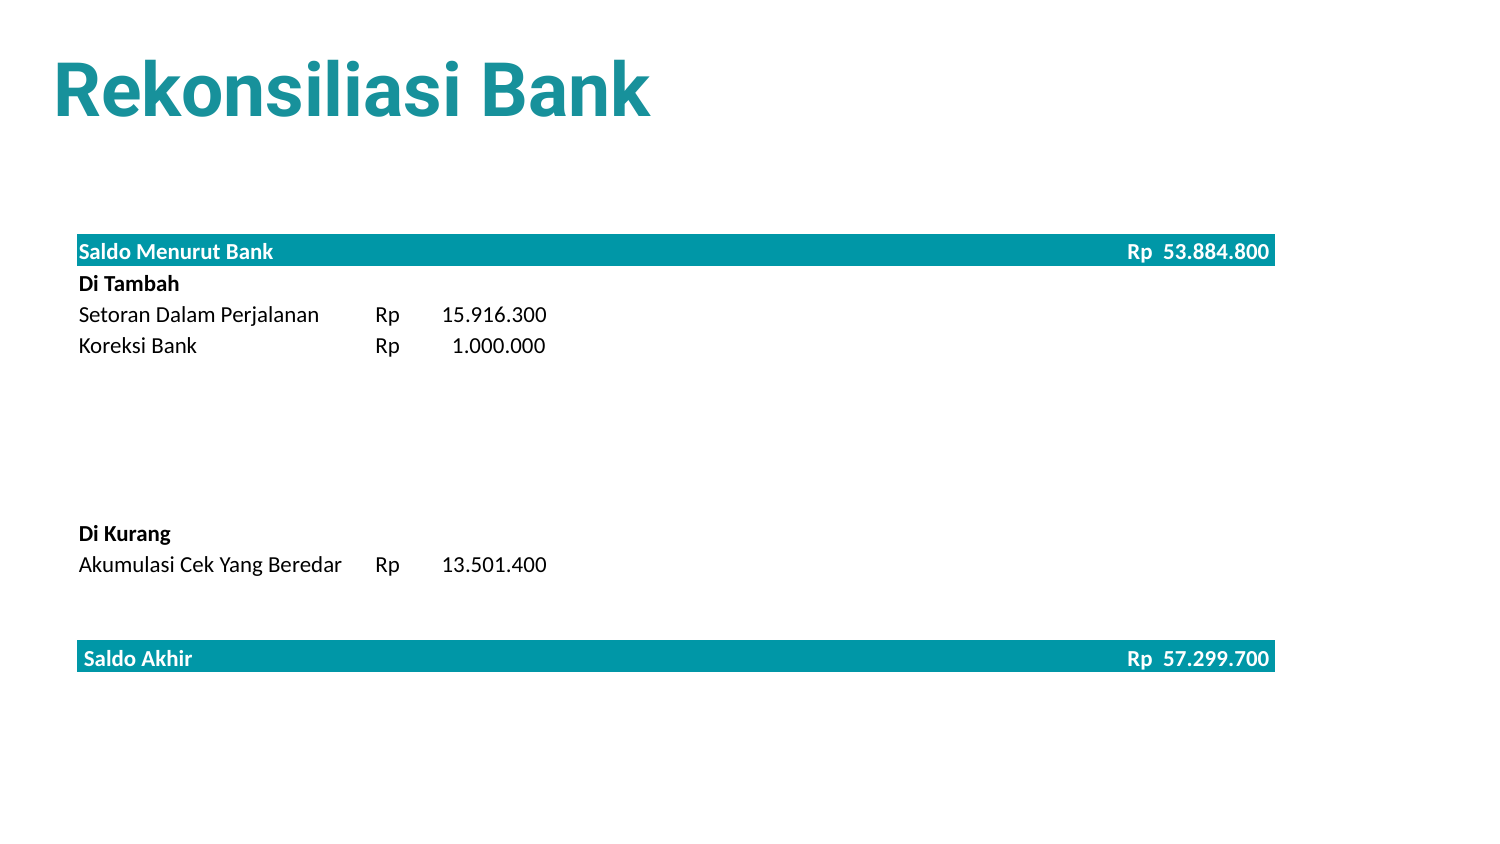

Rekonsiliasi Bank
|  |  |  |  |  |  |  |  |
| --- | --- | --- | --- | --- | --- | --- | --- |
|  |  |  |  |  |  |  |  |
| Saldo Menurut Bank |  |  |  |  |  |  | Rp 53.884.800 |
| Di Tambah |  |  |  |  |  |  |  |
| Setoran Dalam Perjalanan | Rp 15.916.300 |  |  |  |  |  |  |
| Koreksi Bank | Rp 1.000.000 |  |  |  |  |  |  |
|  |  |  |  |  |  |  |  |
|  |  |  |  |  |  |  |  |
|  |  |  |  |  |  |  |  |
|  |  |  |  |  |  |  |  |
|  |  |  |  |  |  |  |  |
| Di Kurang |  |  |  |  |  |  |  |
| Akumulasi Cek Yang Beredar | Rp 13.501.400 |  |  |  |  |  |  |
|  |  |  |  |  |  |  |  |
|  |  |  |  |  |  |  |  |
| Saldo Akhir |  |  |  |  |  |  | Rp 57.299.700 |